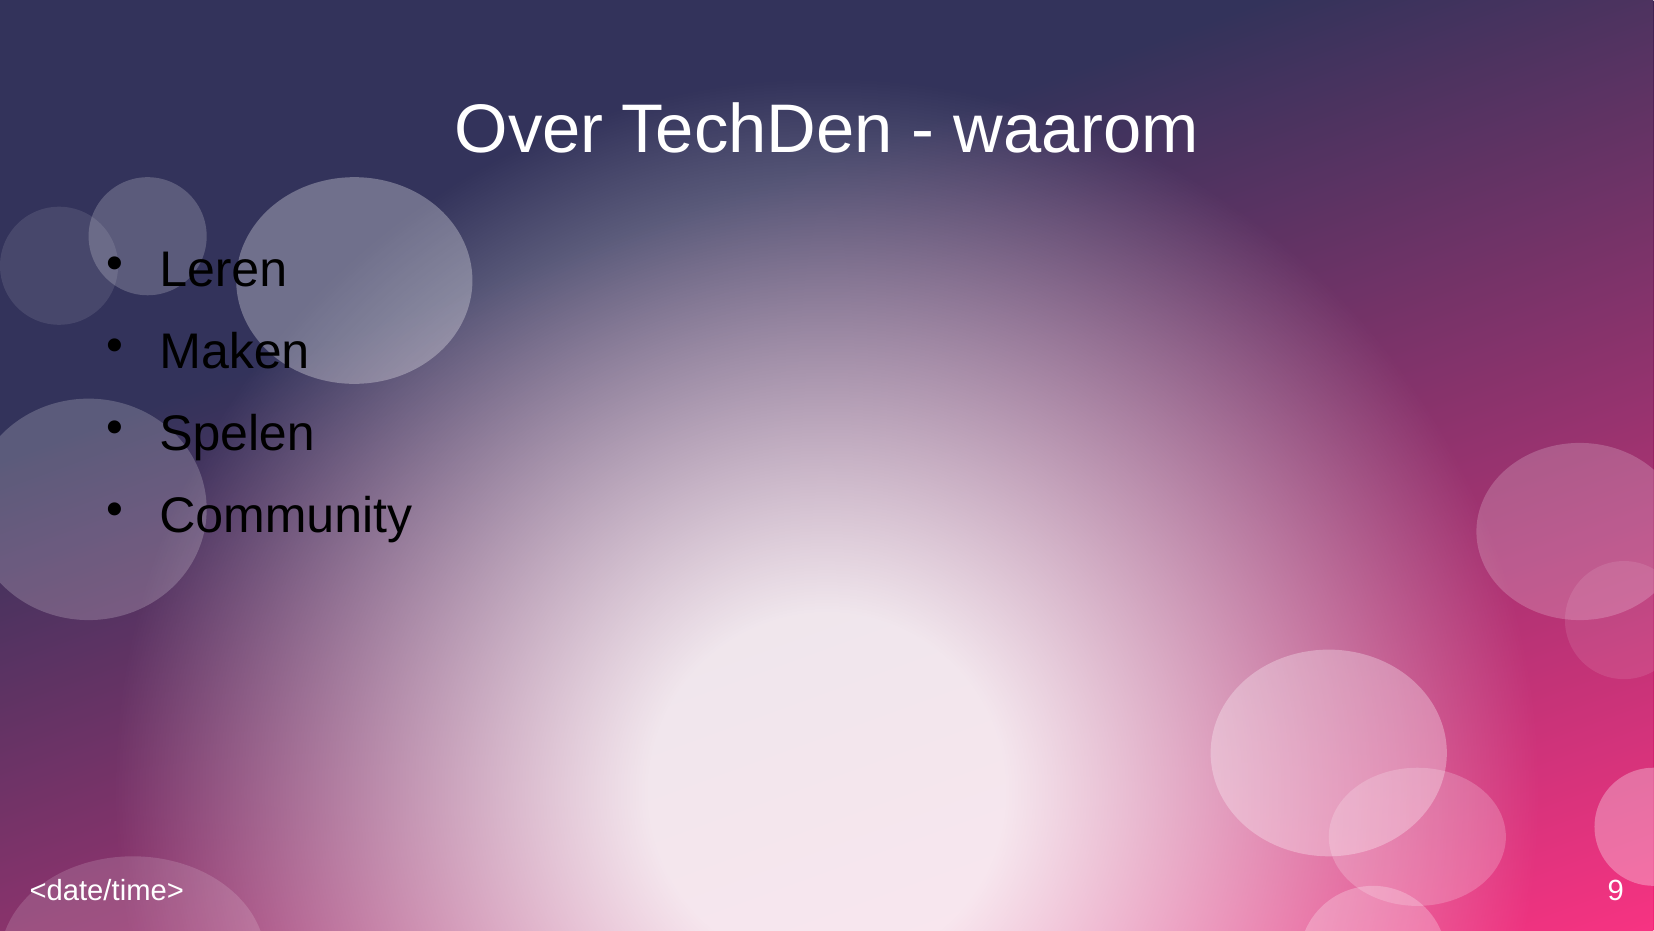

# Over TechDen - waarom
Leren
Maken
Spelen
Community